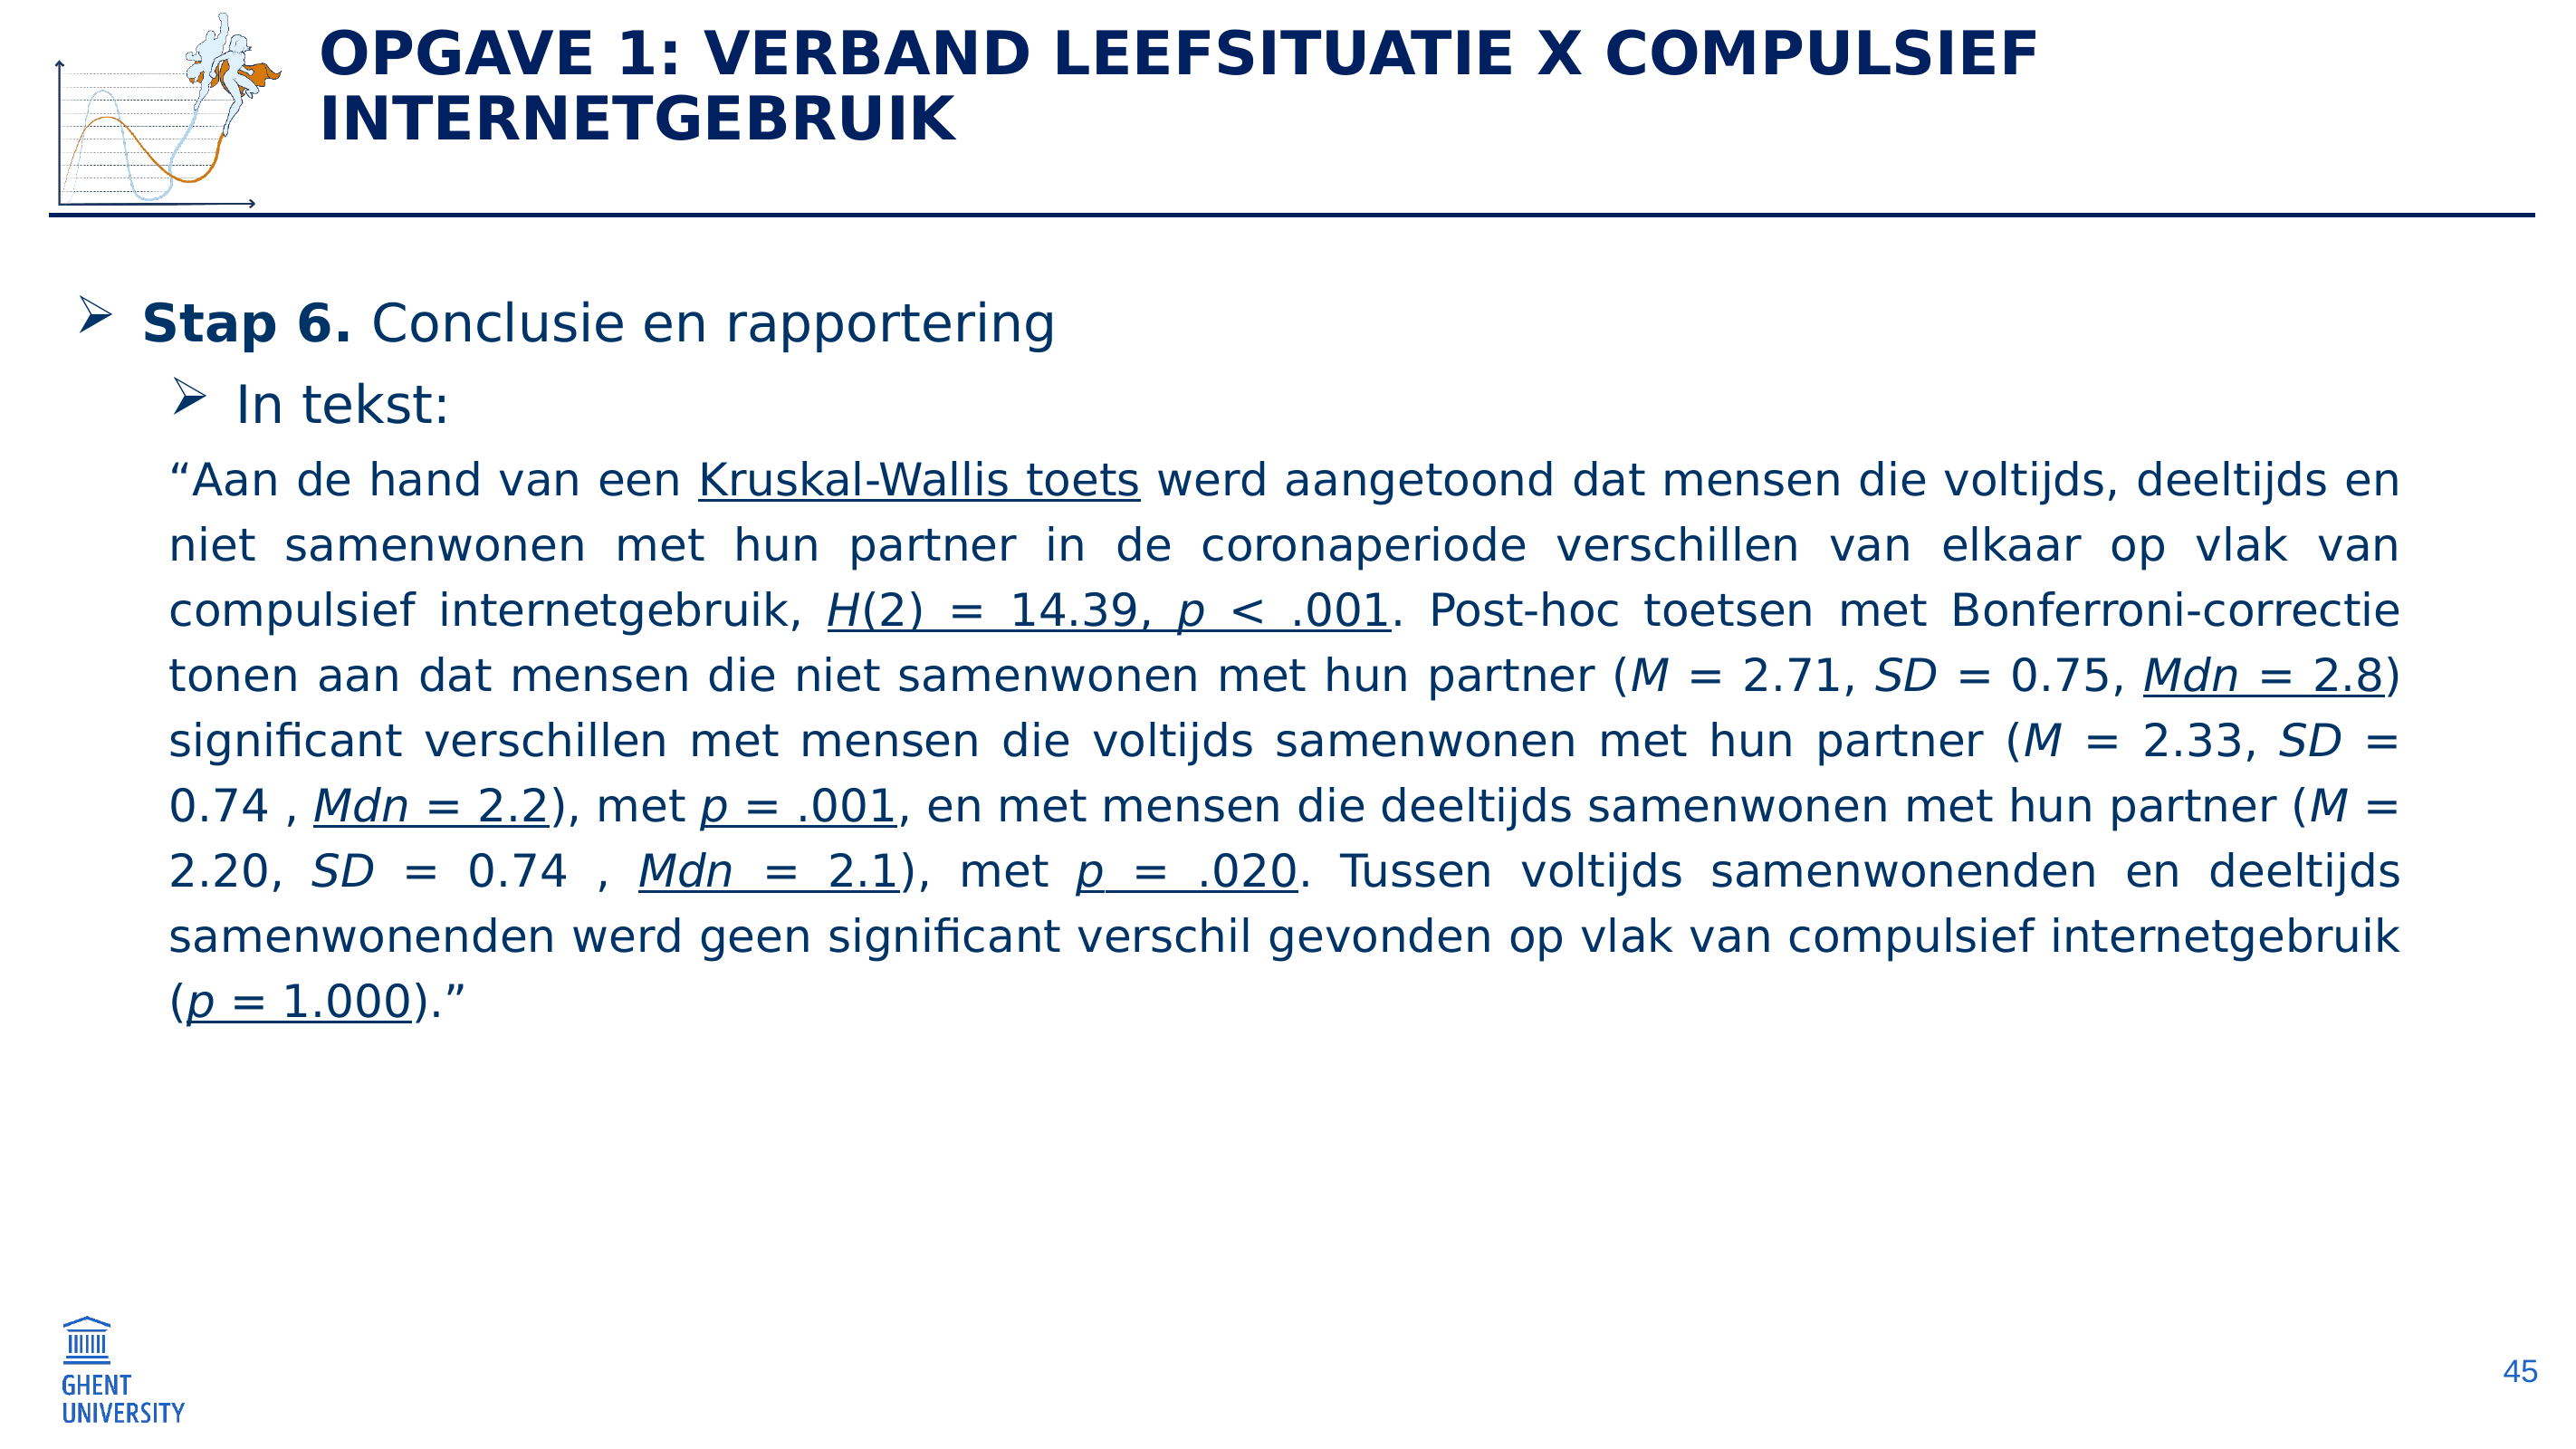

# Opgave 1: Verband Leefsituatie x Compulsief Internetgebruik
Stap 6. Conclusie en rapportering
In tekst:
“Aan de hand van een Kruskal-Wallis toets werd aangetoond dat mensen die voltijds, deeltijds en niet samenwonen met hun partner in de coronaperiode verschillen van elkaar op vlak van compulsief internetgebruik, H(2) = 14.39, p < .001. Post-hoc toetsen met Bonferroni-correctie tonen aan dat mensen die niet samenwonen met hun partner (M = 2.71, SD = 0.75, Mdn = 2.8) significant verschillen met mensen die voltijds samenwonen met hun partner (M = 2.33, SD = 0.74 , Mdn = 2.2), met p = .001, en met mensen die deeltijds samenwonen met hun partner (M = 2.20, SD = 0.74 , Mdn = 2.1), met p = .020. Tussen voltijds samenwonenden en deeltijds samenwonenden werd geen significant verschil gevonden op vlak van compulsief internetgebruik (p = 1.000).”

45